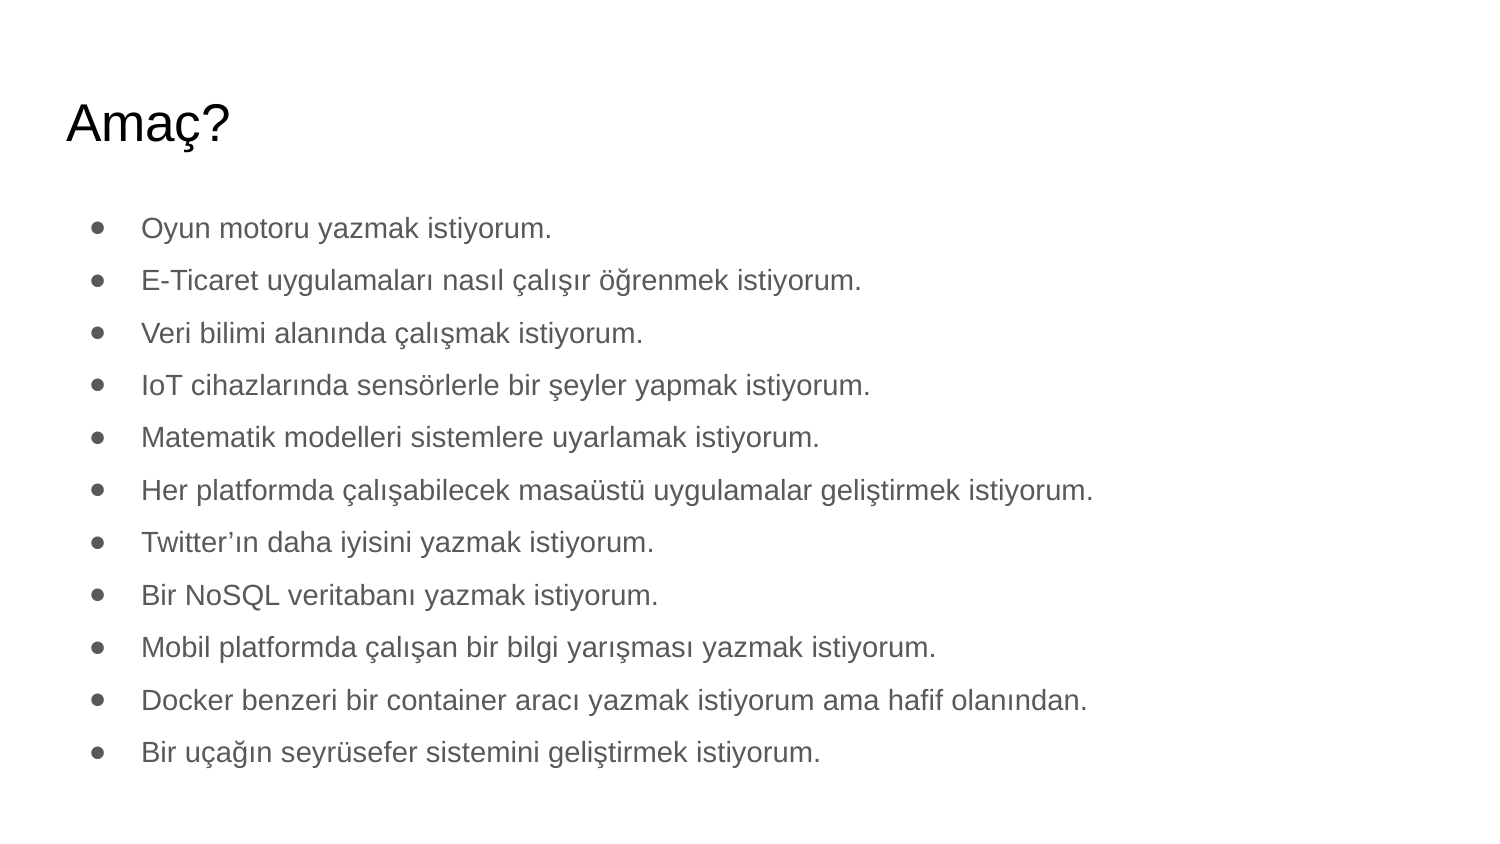

# Amaç?
Oyun motoru yazmak istiyorum.
E-Ticaret uygulamaları nasıl çalışır öğrenmek istiyorum.
Veri bilimi alanında çalışmak istiyorum.
IoT cihazlarında sensörlerle bir şeyler yapmak istiyorum.
Matematik modelleri sistemlere uyarlamak istiyorum.
Her platformda çalışabilecek masaüstü uygulamalar geliştirmek istiyorum.
Twitter’ın daha iyisini yazmak istiyorum.
Bir NoSQL veritabanı yazmak istiyorum.
Mobil platformda çalışan bir bilgi yarışması yazmak istiyorum.
Docker benzeri bir container aracı yazmak istiyorum ama hafif olanından.
Bir uçağın seyrüsefer sistemini geliştirmek istiyorum.